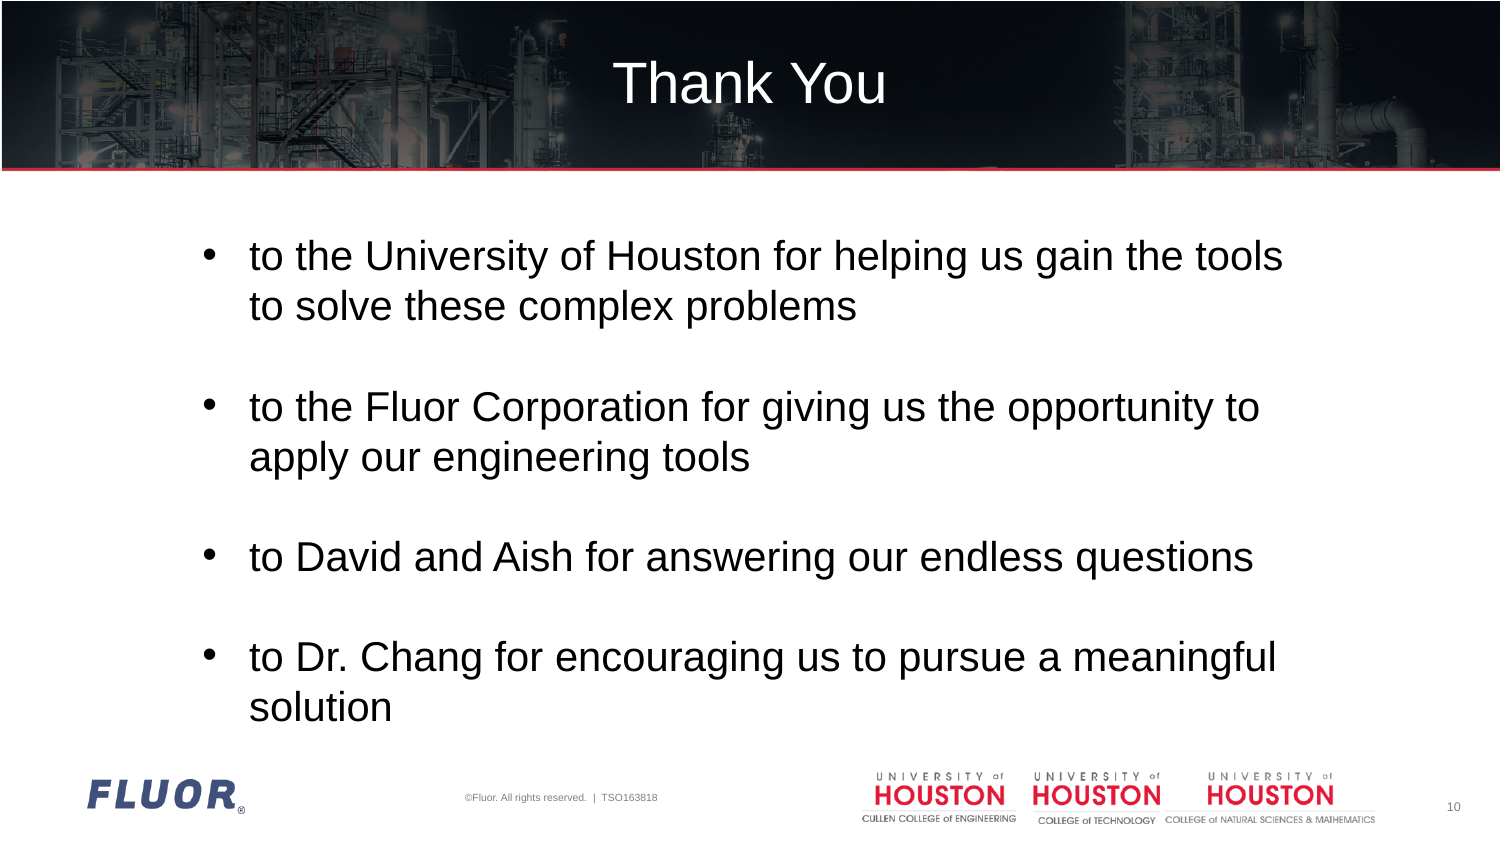

# Thank You
to the University of Houston for helping us gain the tools to solve these complex problems

to the Fluor Corporation for giving us the opportunity to apply our engineering tools

to David and Aish for answering our endless questions

to Dr. Chang for encouraging us to pursue a meaningful solution